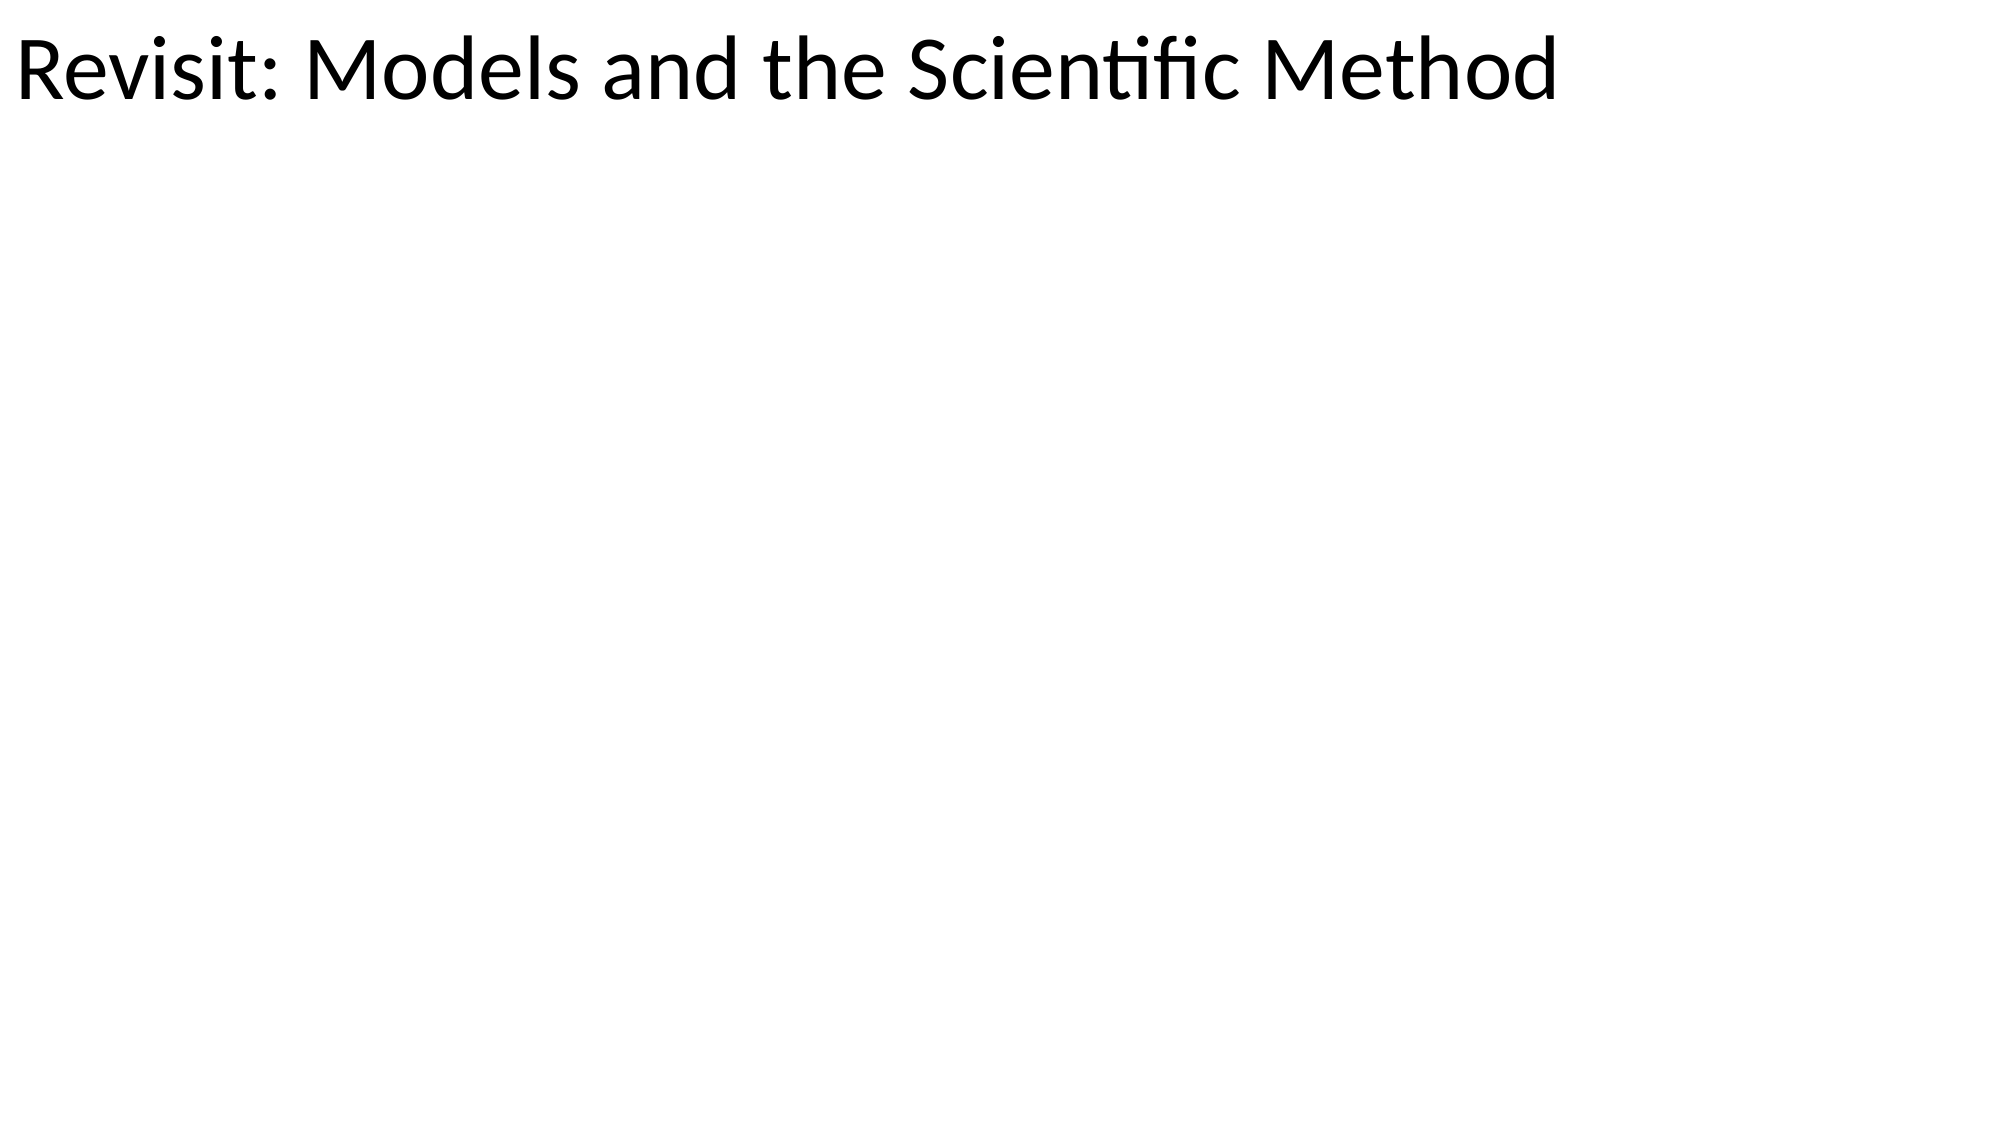

# Revisit: Models and the Scientific Method